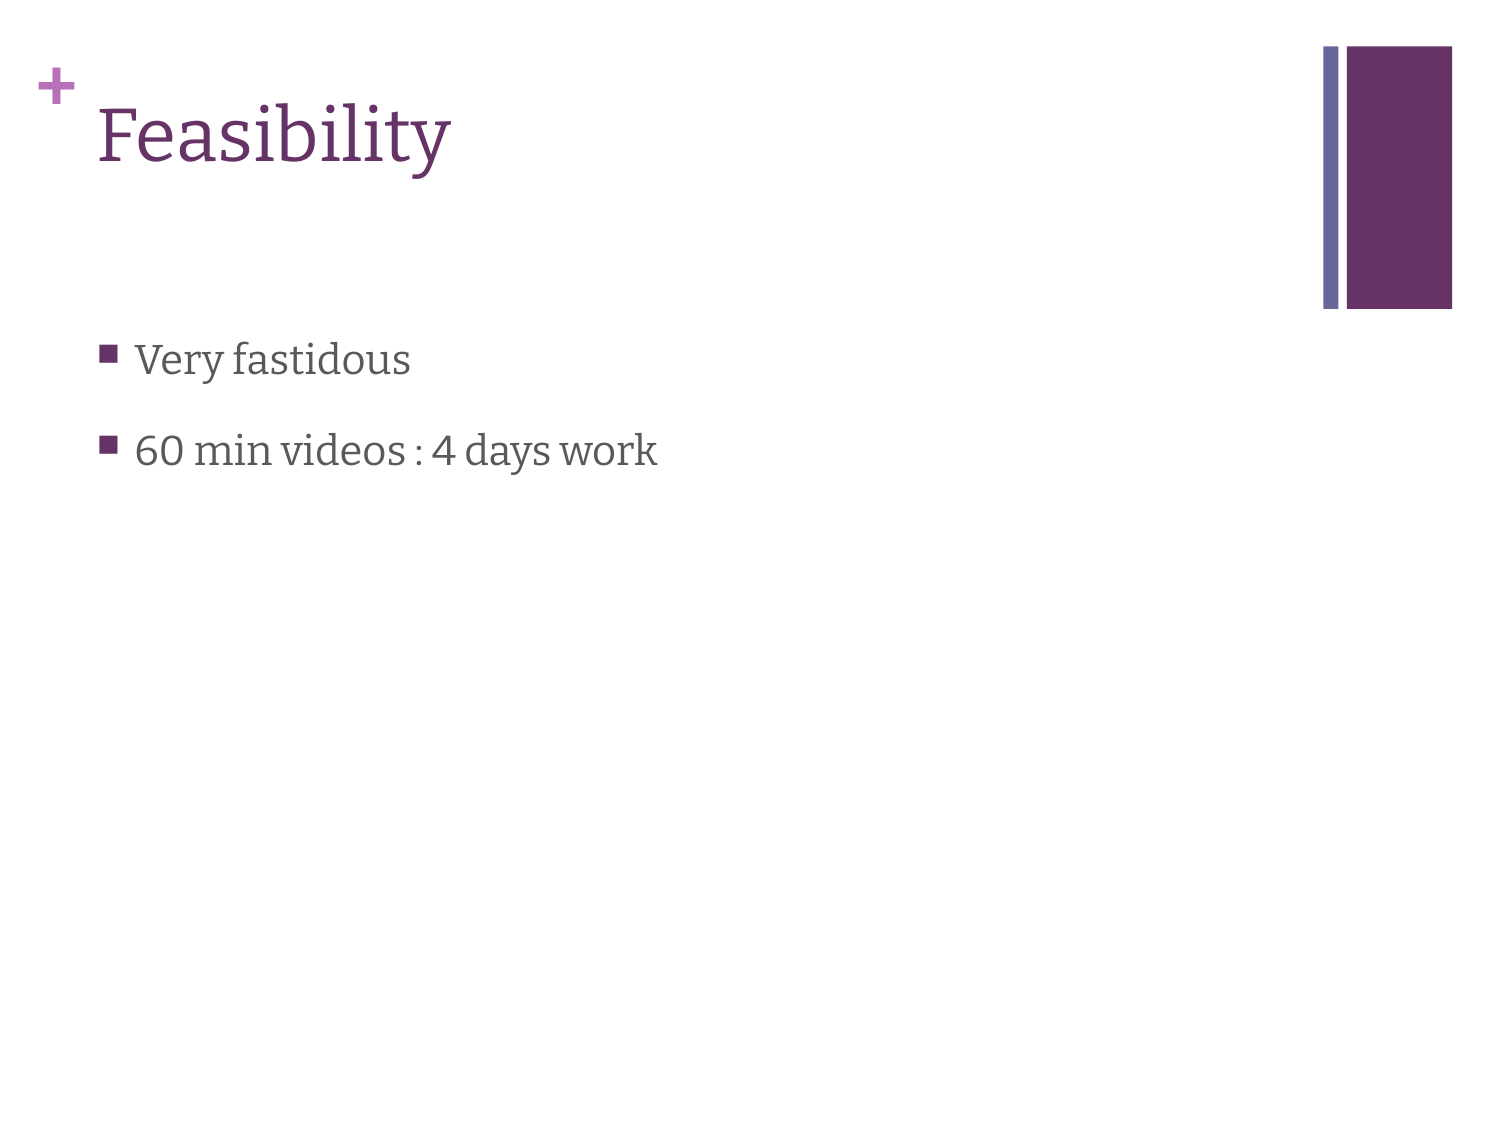

# Feasibility
Very fastidous
60 min videos : 4 days work